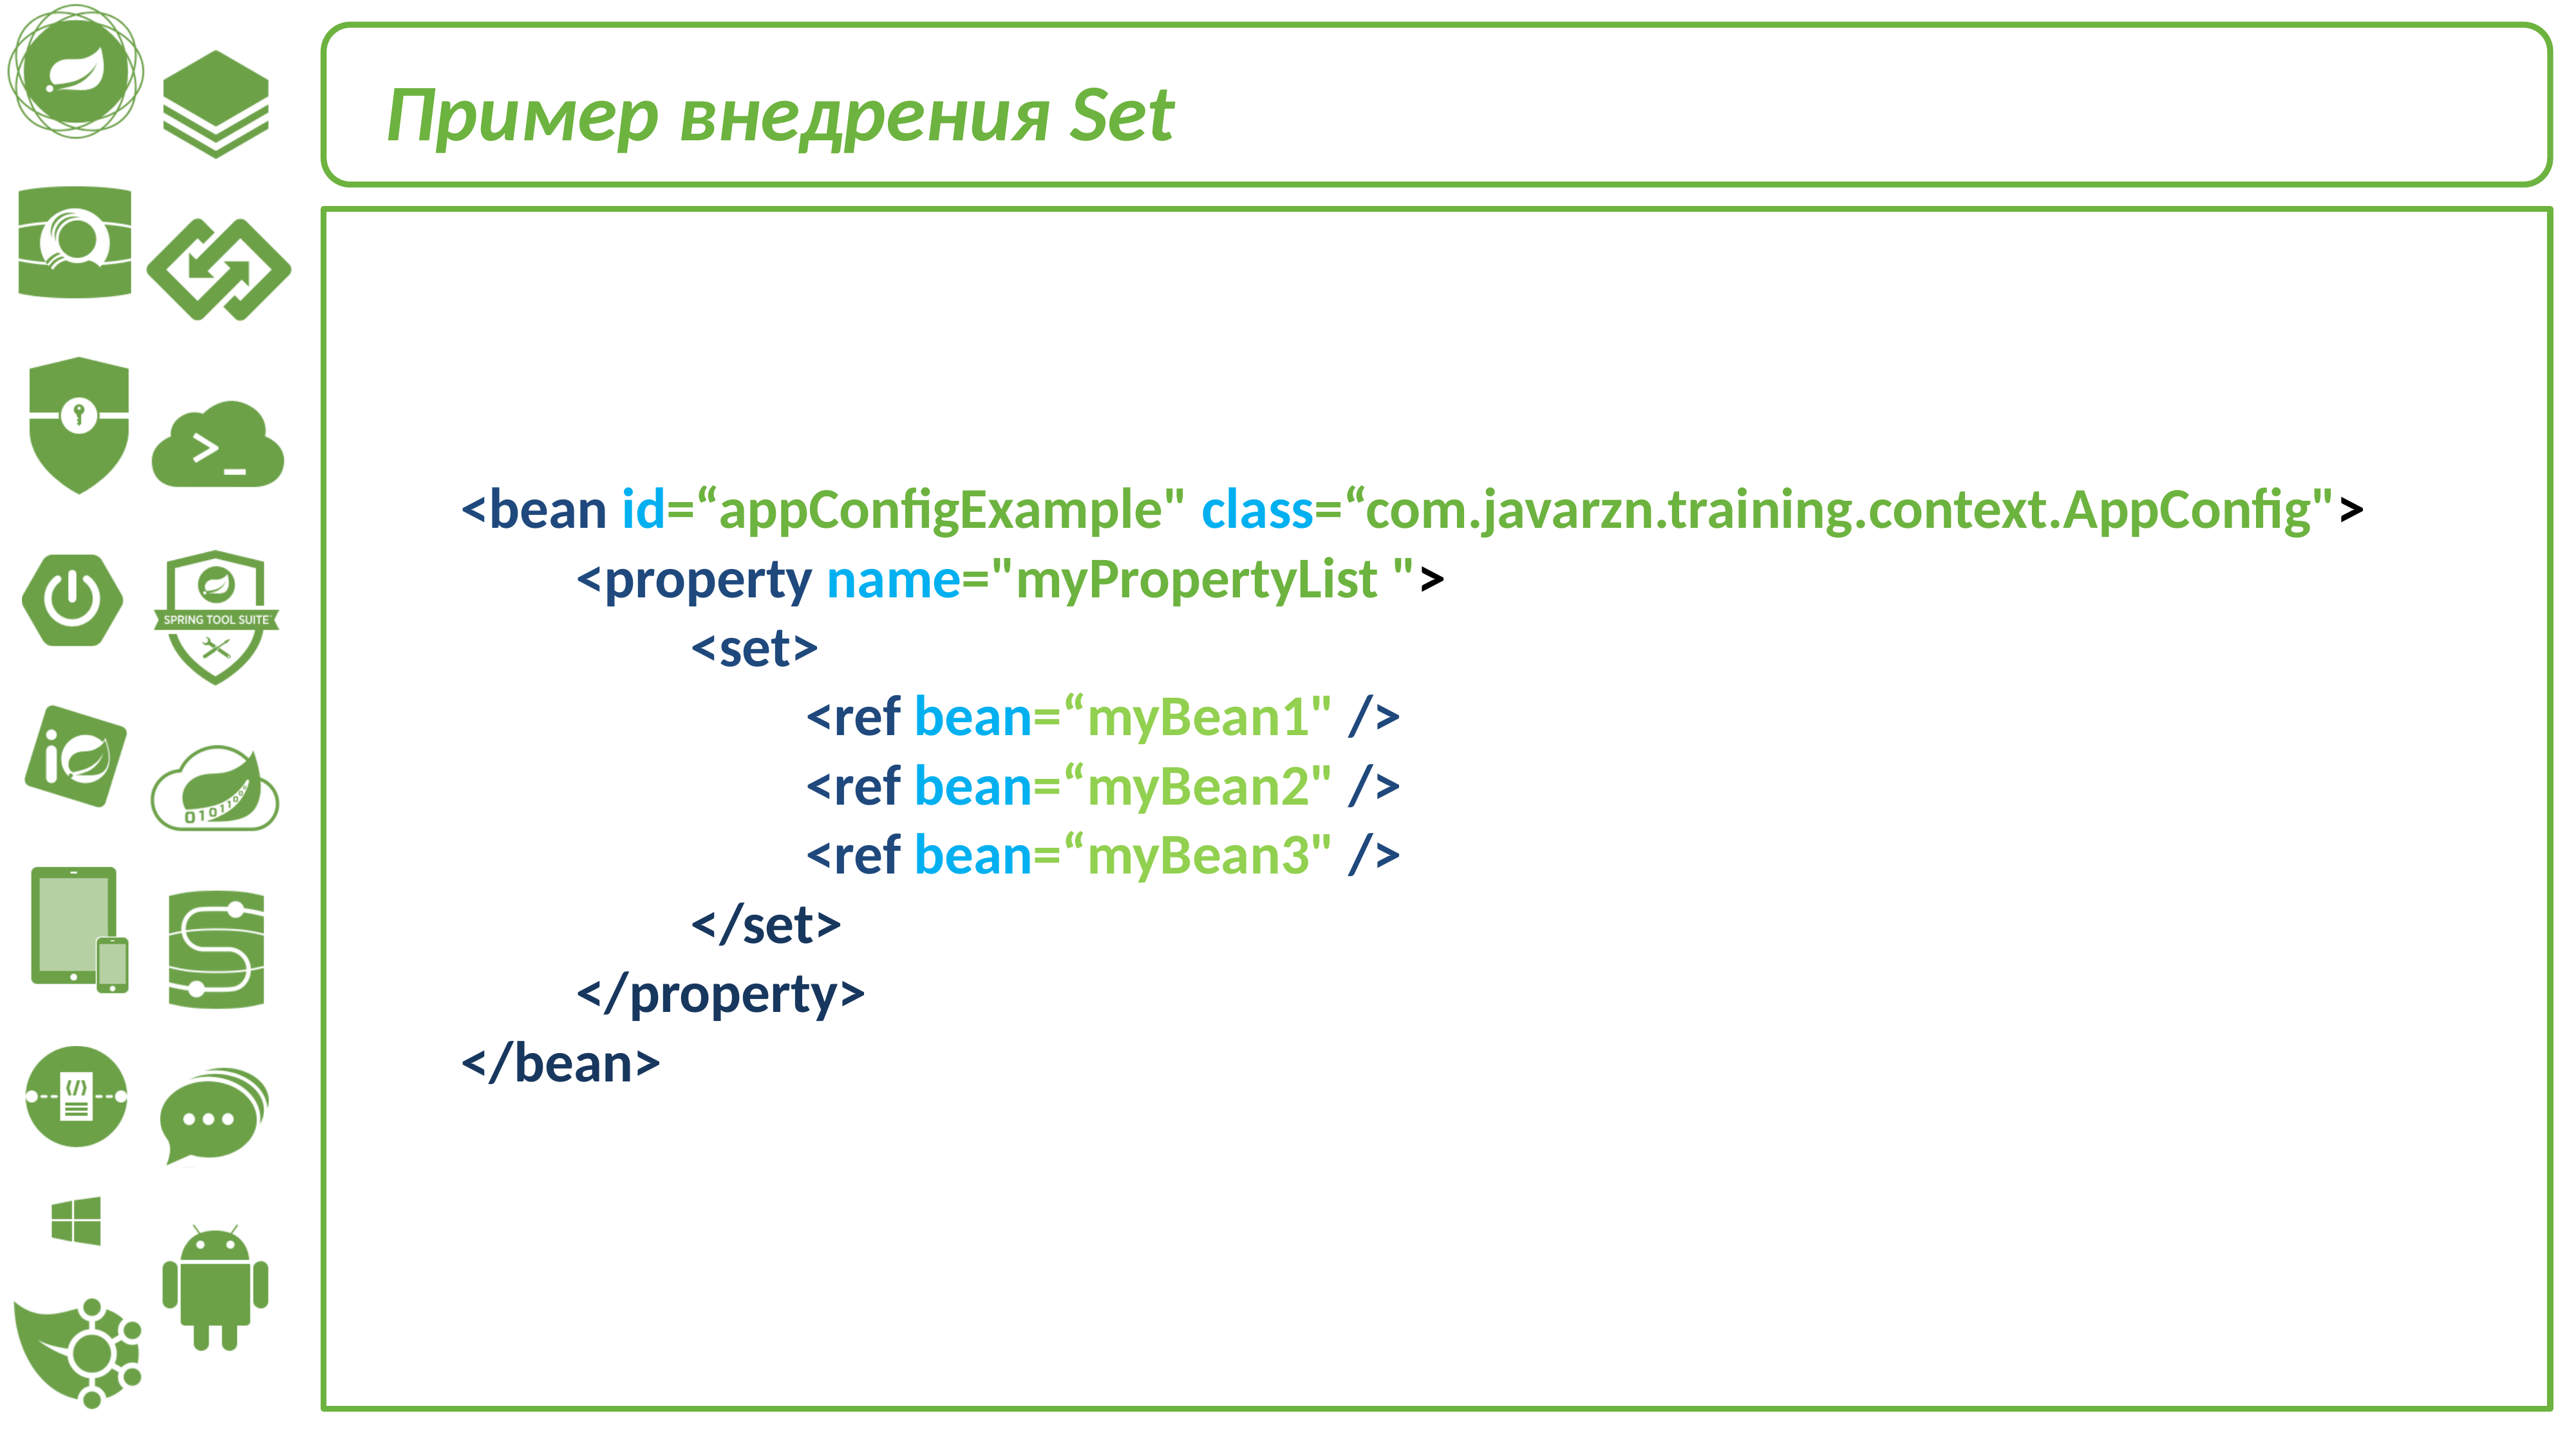

Пример внедрения Set
<bean id=“appConfigExample" class=“com.javarzn.training.context.AppConfig">
<property name="myPropertyList ">
<set>
<ref bean=“myBean1" />
<ref bean=“myBean2" />
<ref bean=“myBean3" />
</set>
</property>
</bean>